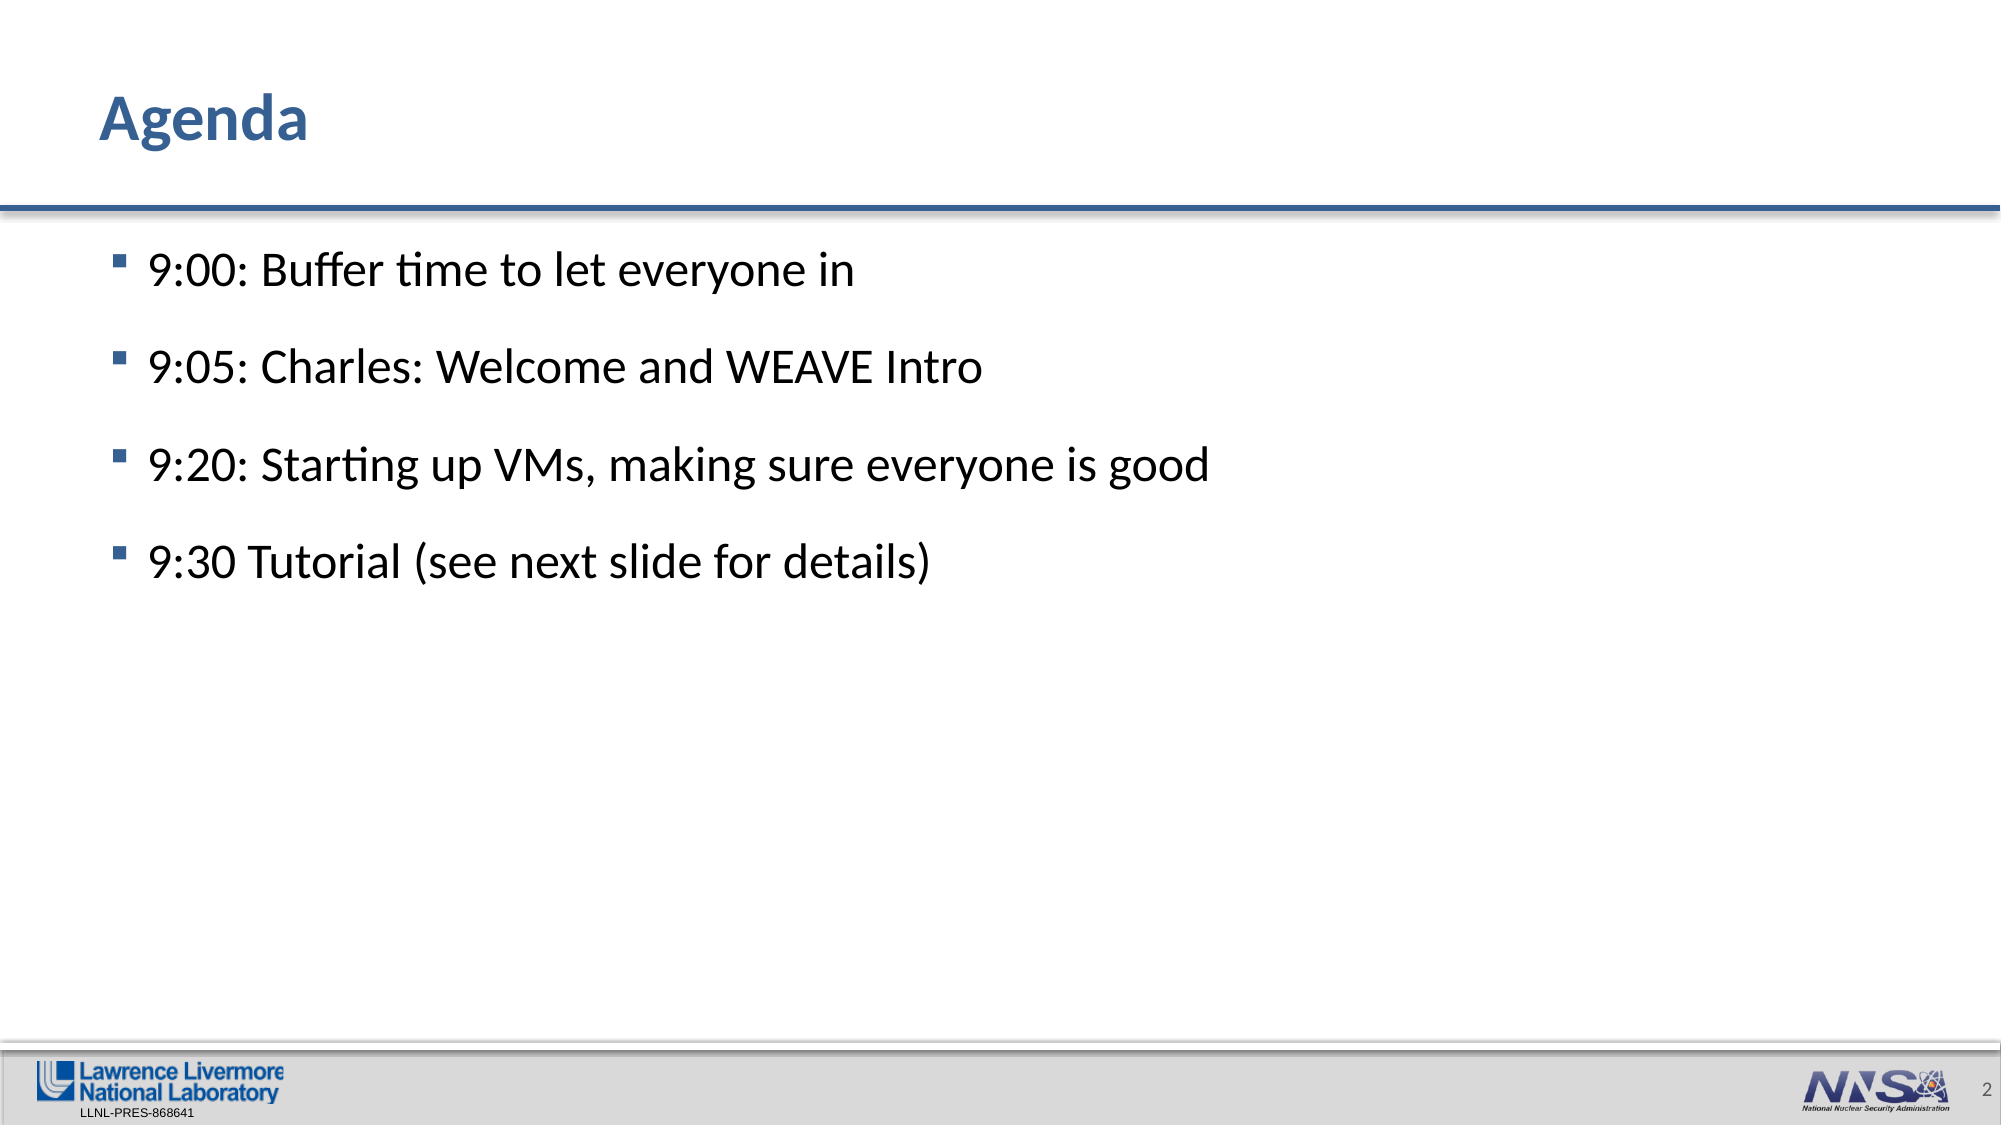

# Agenda
9:00: Buffer time to let everyone in
9:05: Charles: Welcome and WEAVE Intro
9:20: Starting up VMs, making sure everyone is good
9:30 Tutorial (see next slide for details)